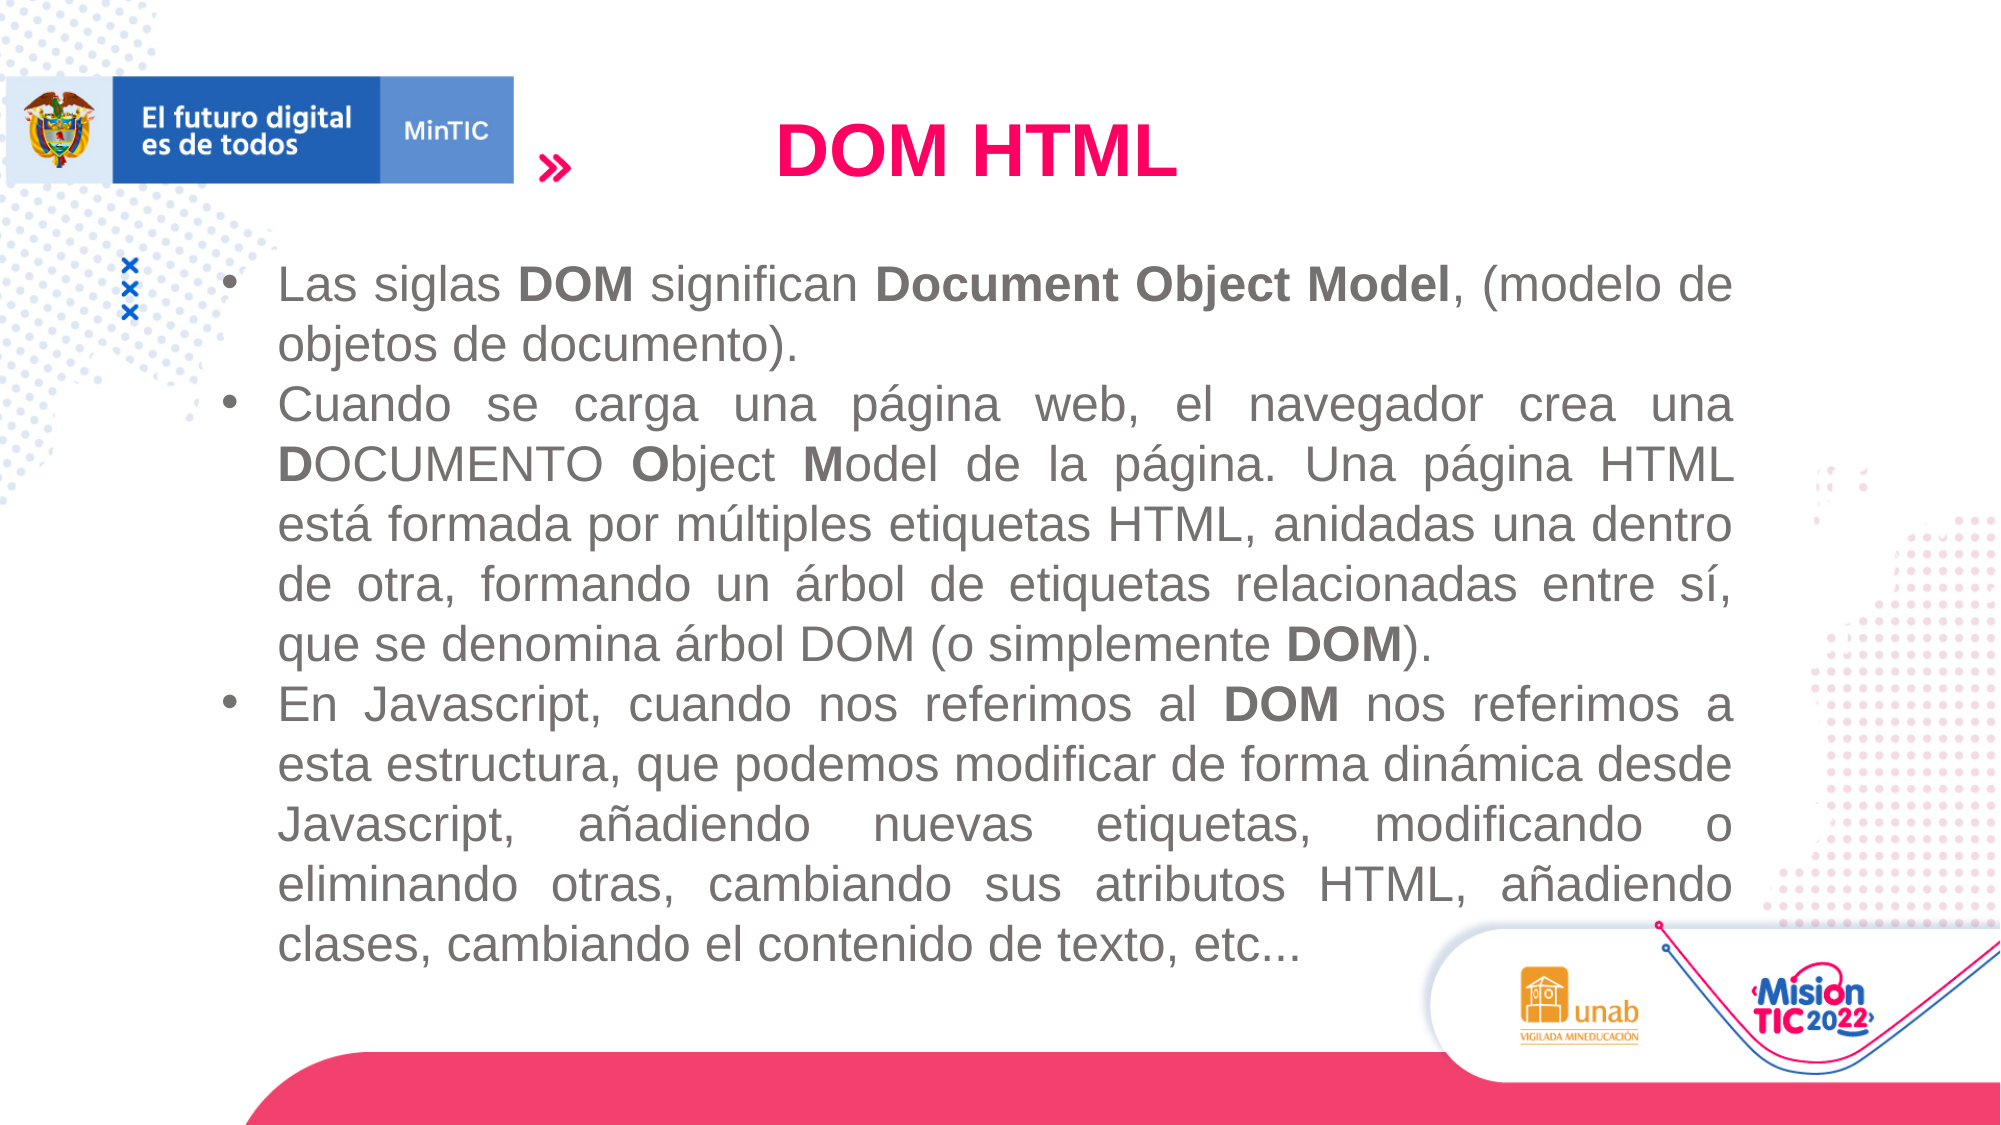

DOM HTML
Las siglas DOM significan Document Object Model, (modelo de objetos de documento).
Cuando se carga una página web, el navegador crea una DOCUMENTO Object Model de la página. Una página HTML está formada por múltiples etiquetas HTML, anidadas una dentro de otra, formando un árbol de etiquetas relacionadas entre sí, que se denomina árbol DOM (o simplemente DOM).
En Javascript, cuando nos referimos al DOM nos referimos a esta estructura, que podemos modificar de forma dinámica desde Javascript, añadiendo nuevas etiquetas, modificando o eliminando otras, cambiando sus atributos HTML, añadiendo clases, cambiando el contenido de texto, etc...